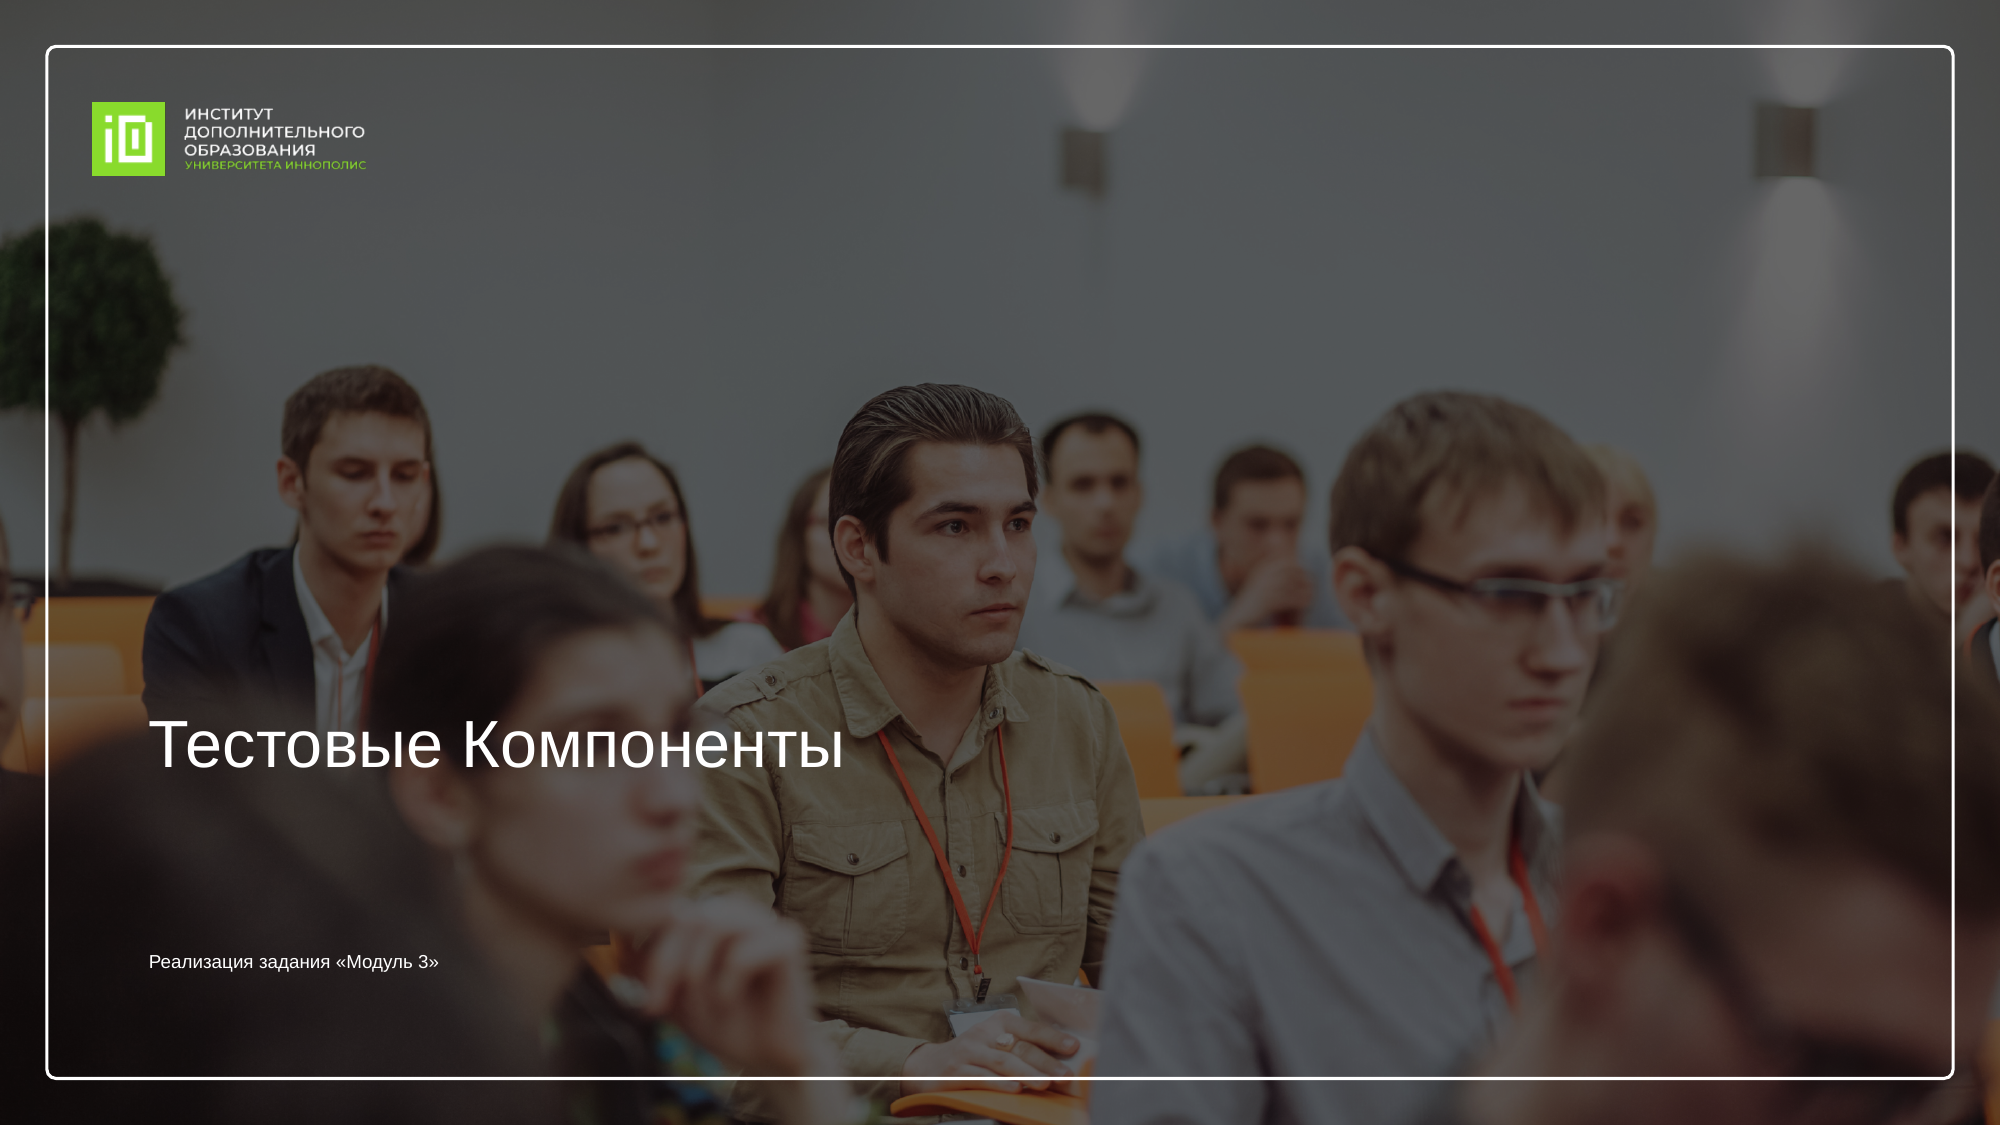

# Тестовые Компоненты
Реализация задания «Модуль 3»